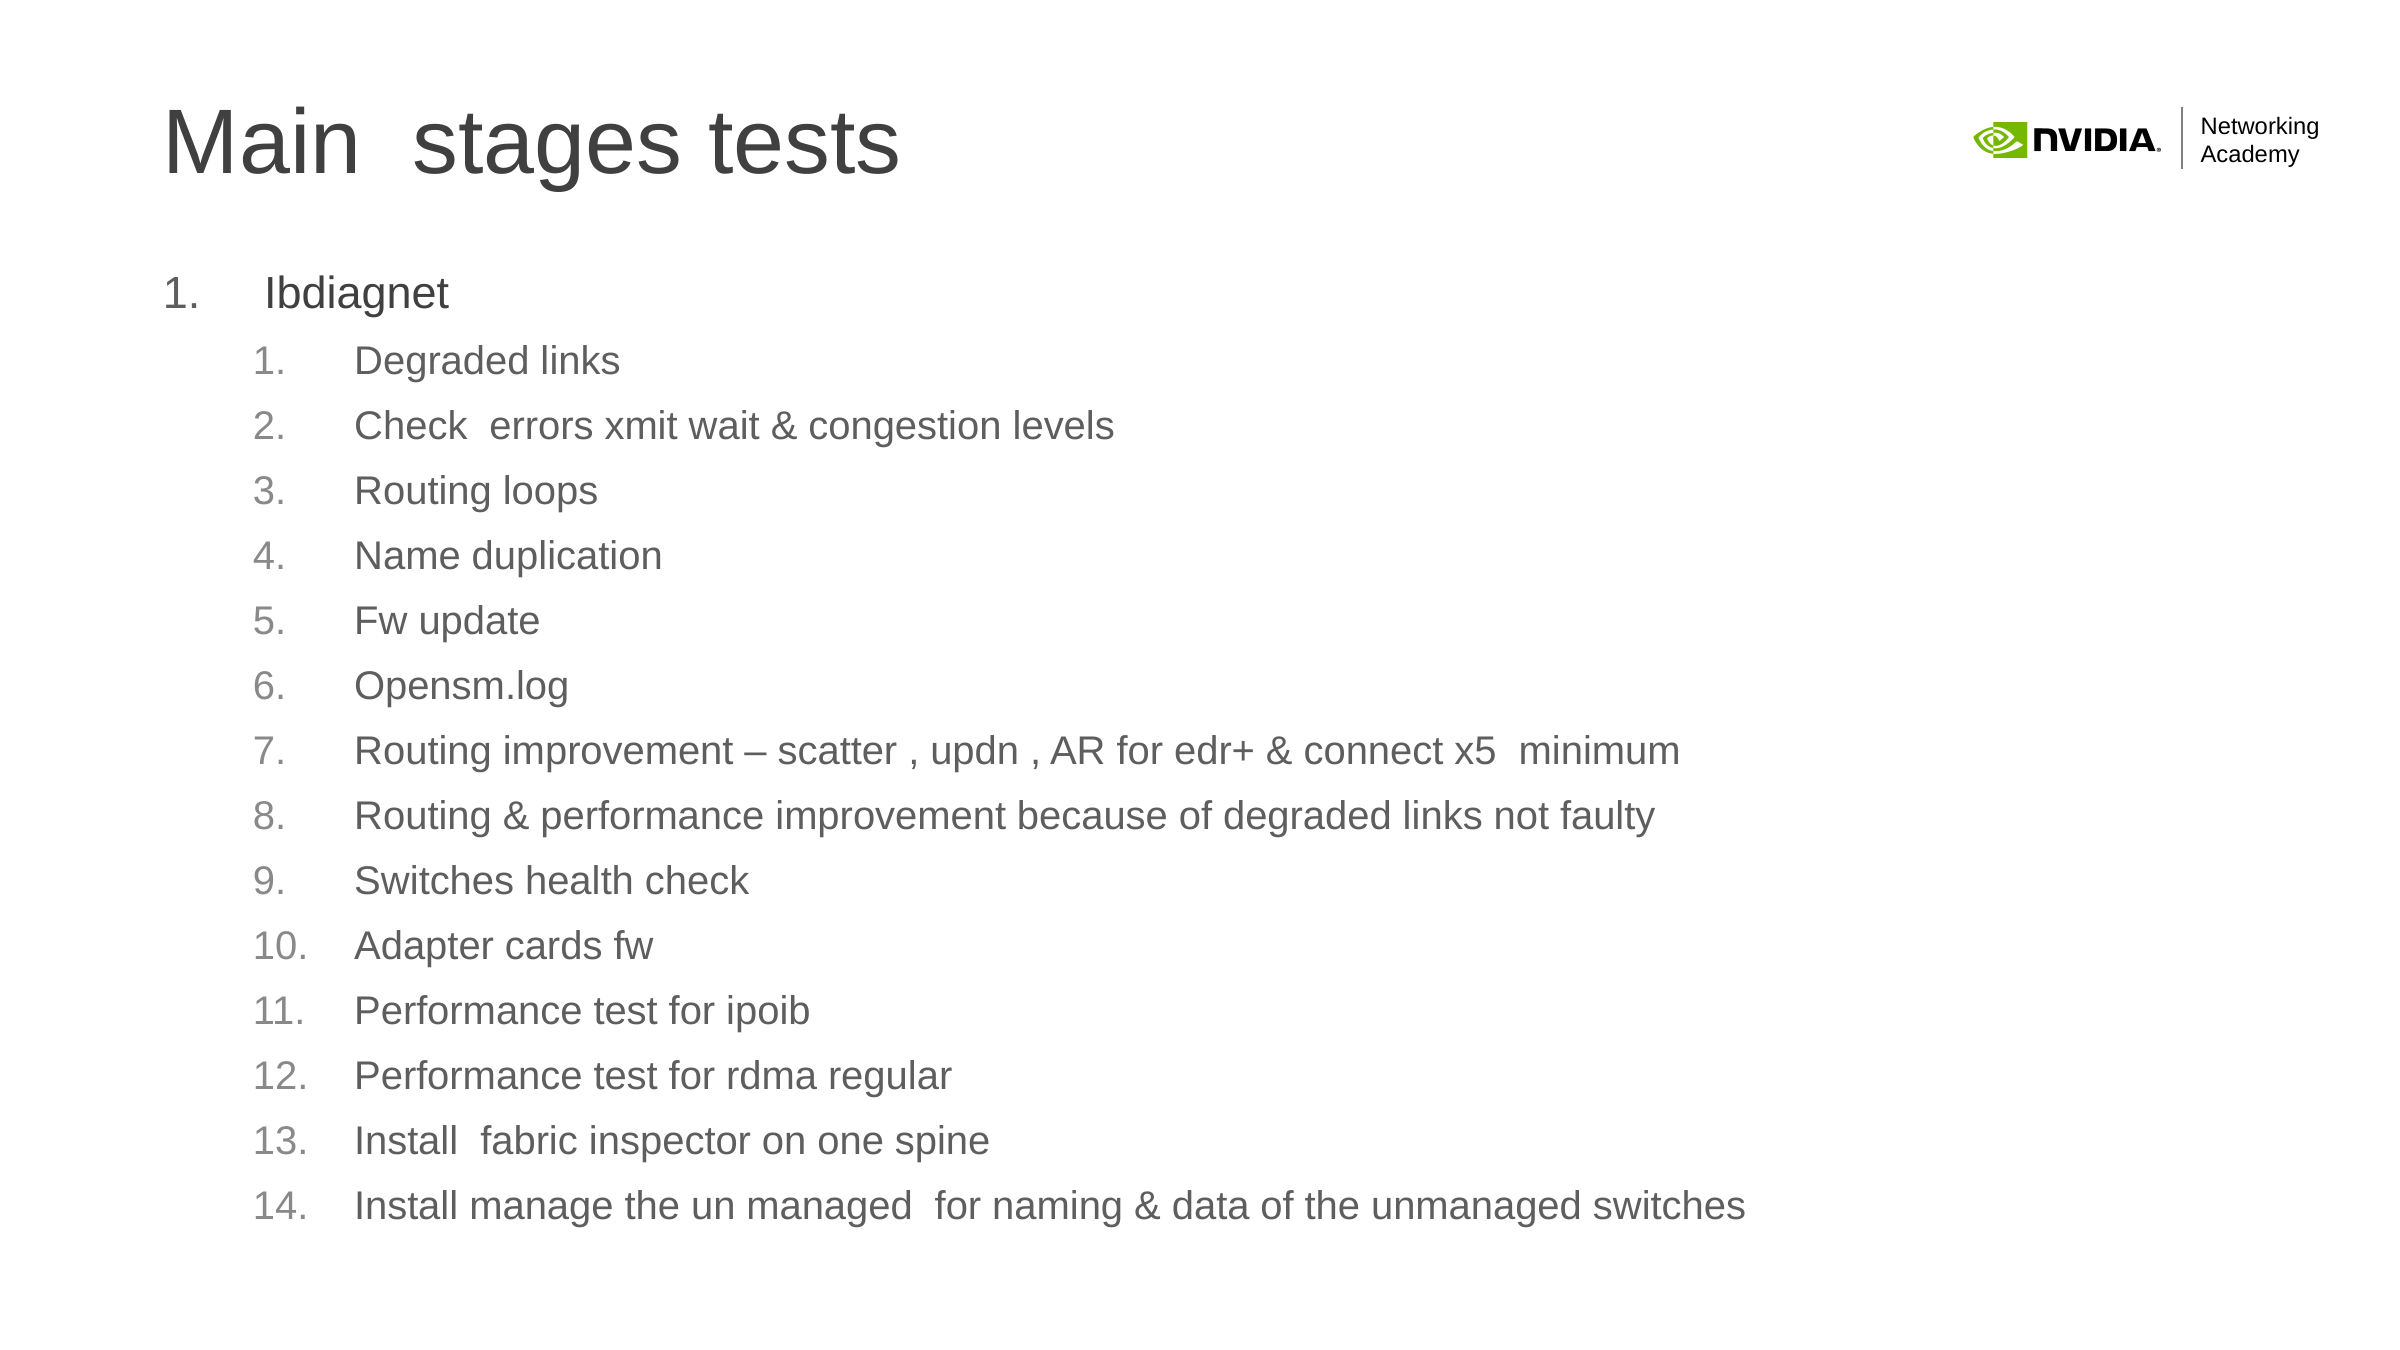

# Main  stages tests
Ibdiagnet
Degraded links
Check  errors xmit wait & congestion levels
Routing loops
Name duplication
Fw update
Opensm.log
Routing improvement – scatter , updn , AR for edr+ & connect x5  minimum
Routing & performance improvement because of degraded links not faulty
Switches health check
Adapter cards fw
Performance test for ipoib
Performance test for rdma regular
Install  fabric inspector on one spine
Install manage the un managed  for naming & data of the unmanaged switches